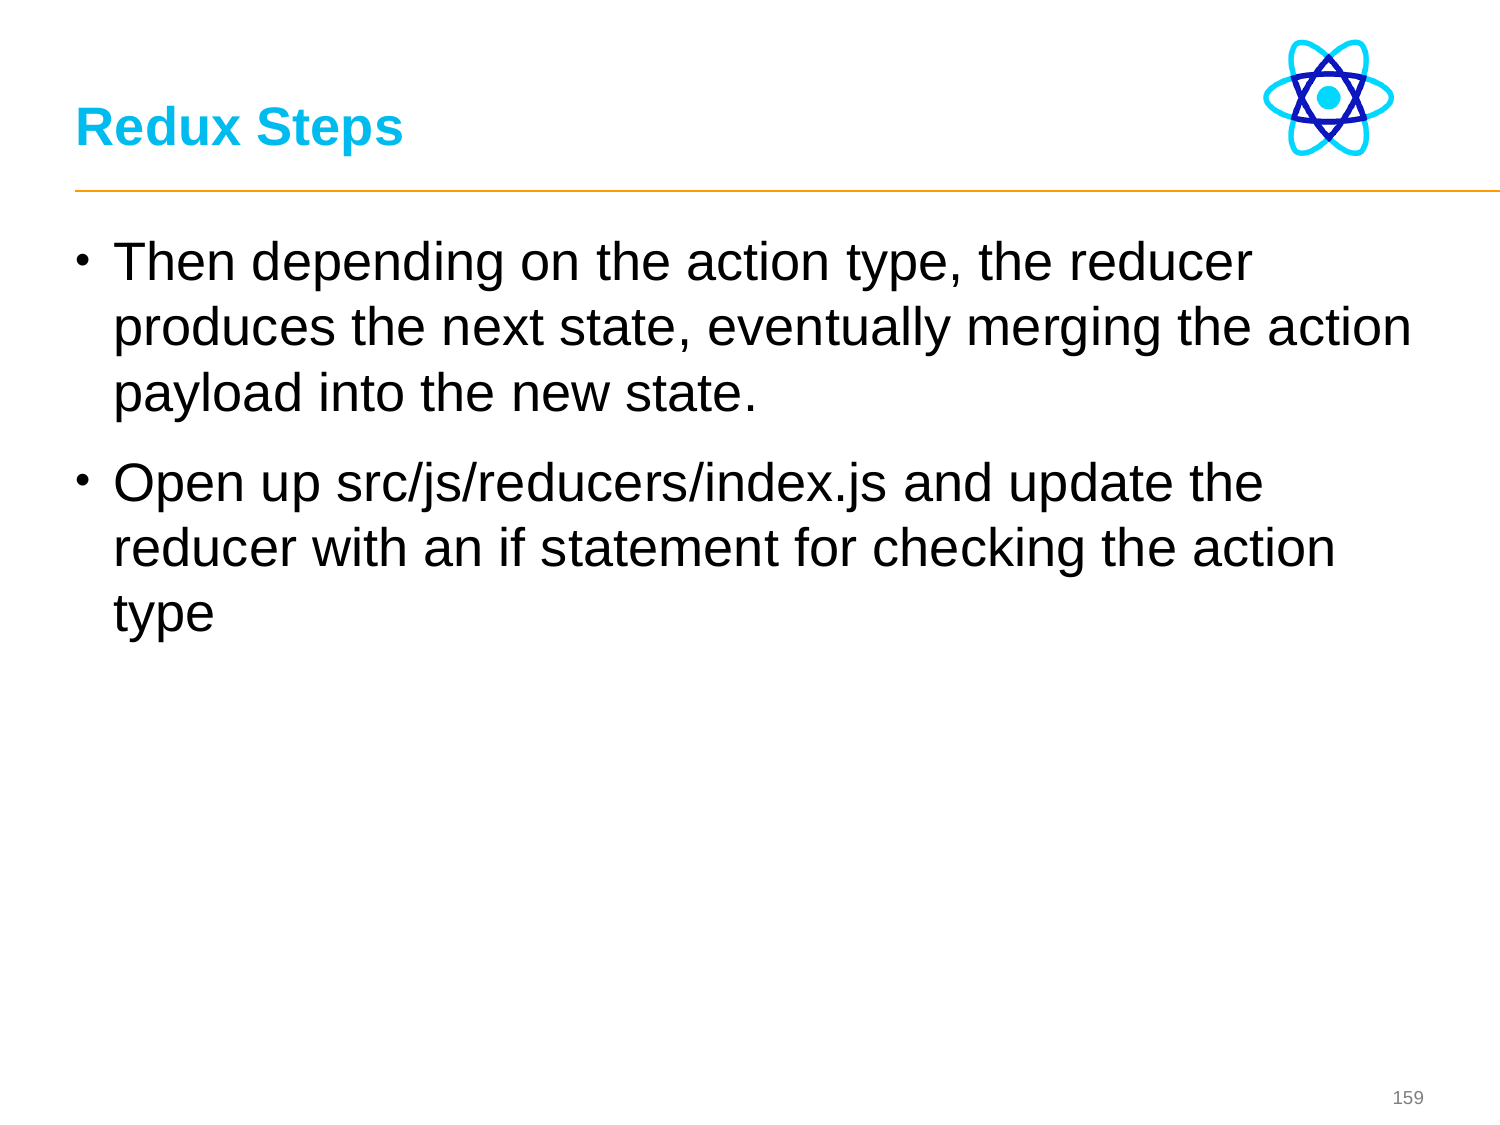

# Redux Steps
Then depending on the action type, the reducer produces the next state, eventually merging the action payload into the new state.
Open up src/js/reducers/index.js and update the reducer with an if statement for checking the action type